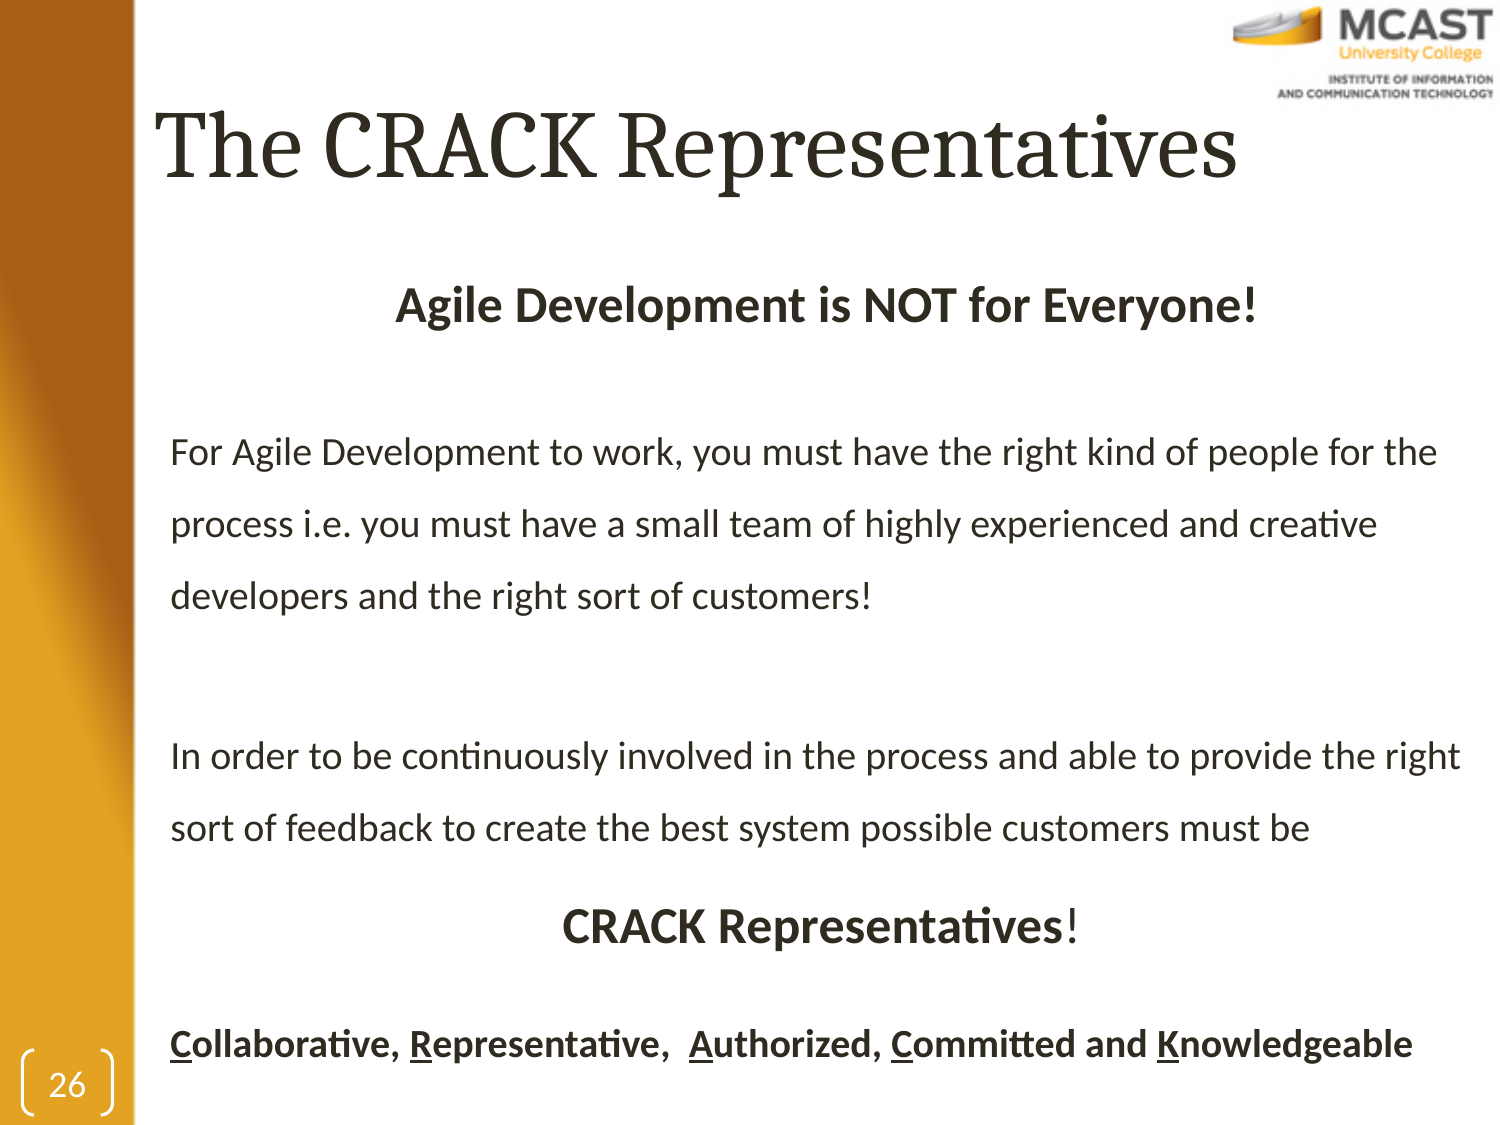

# The CRACK Representatives
Agile Development is NOT for Everyone!

For Agile Development to work, you must have the right kind of people for the process i.e. you must have a small team of highly experienced and creative developers and the right sort of customers!

In order to be continuously involved in the process and able to provide the right sort of feedback to create the best system possible customers must be
CRACK Representatives!

Collaborative, Representative,  Authorized, Committed and Knowledgeable

26